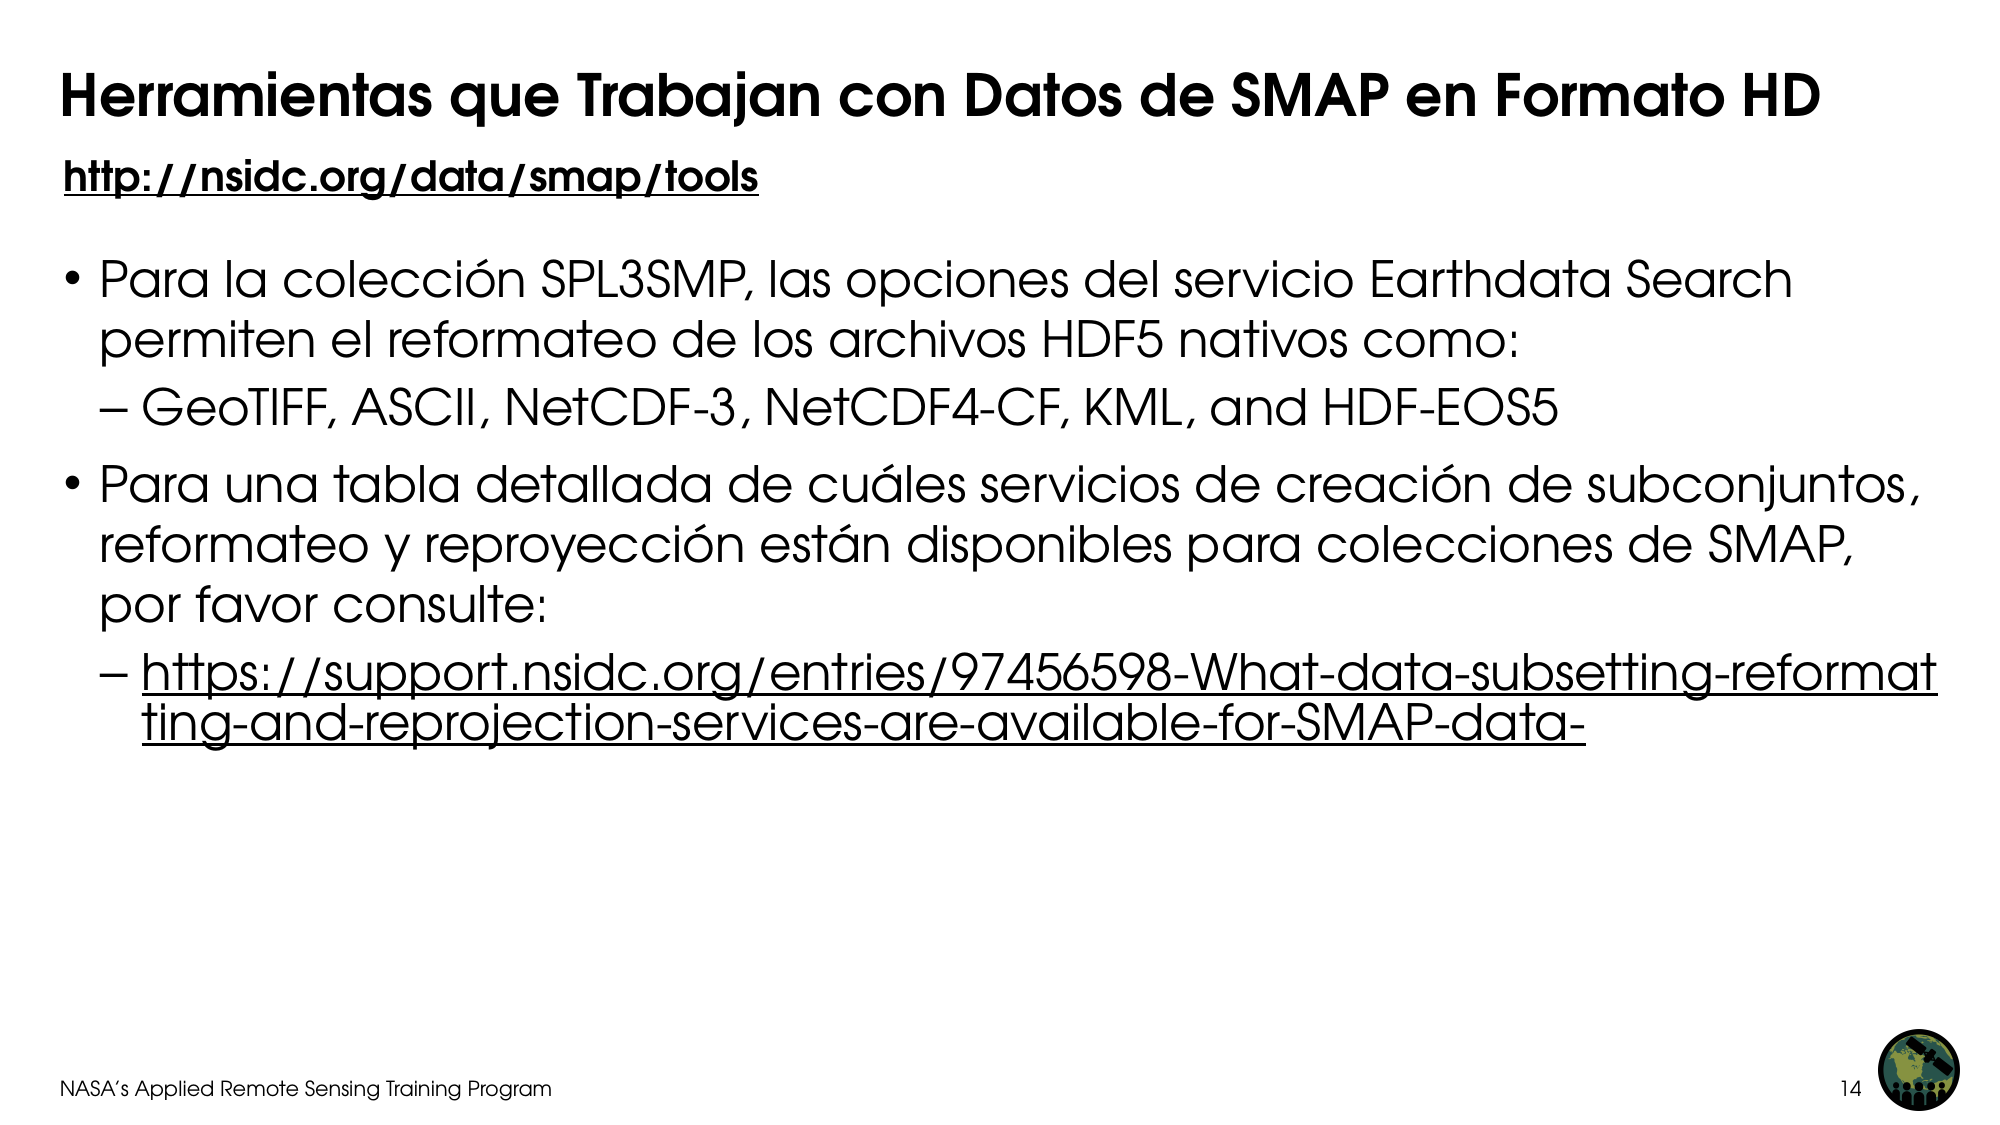

# Herramientas que Trabajan con Datos de SMAP en Formato HD
http://nsidc.org/data/smap/tools
Para la colección SPL3SMP, las opciones del servicio Earthdata Search permiten el reformateo de los archivos HDF5 nativos como:
GeoTIFF, ASCII, NetCDF-3, NetCDF4-CF, KML, and HDF-EOS5
Para una tabla detallada de cuáles servicios de creación de subconjuntos, reformateo y reproyección están disponibles para colecciones de SMAP, por favor consulte:
https://support.nsidc.org/entries/97456598-What-data-subsetting-reformatting-and-reprojection-services-are-available-for-SMAP-data-